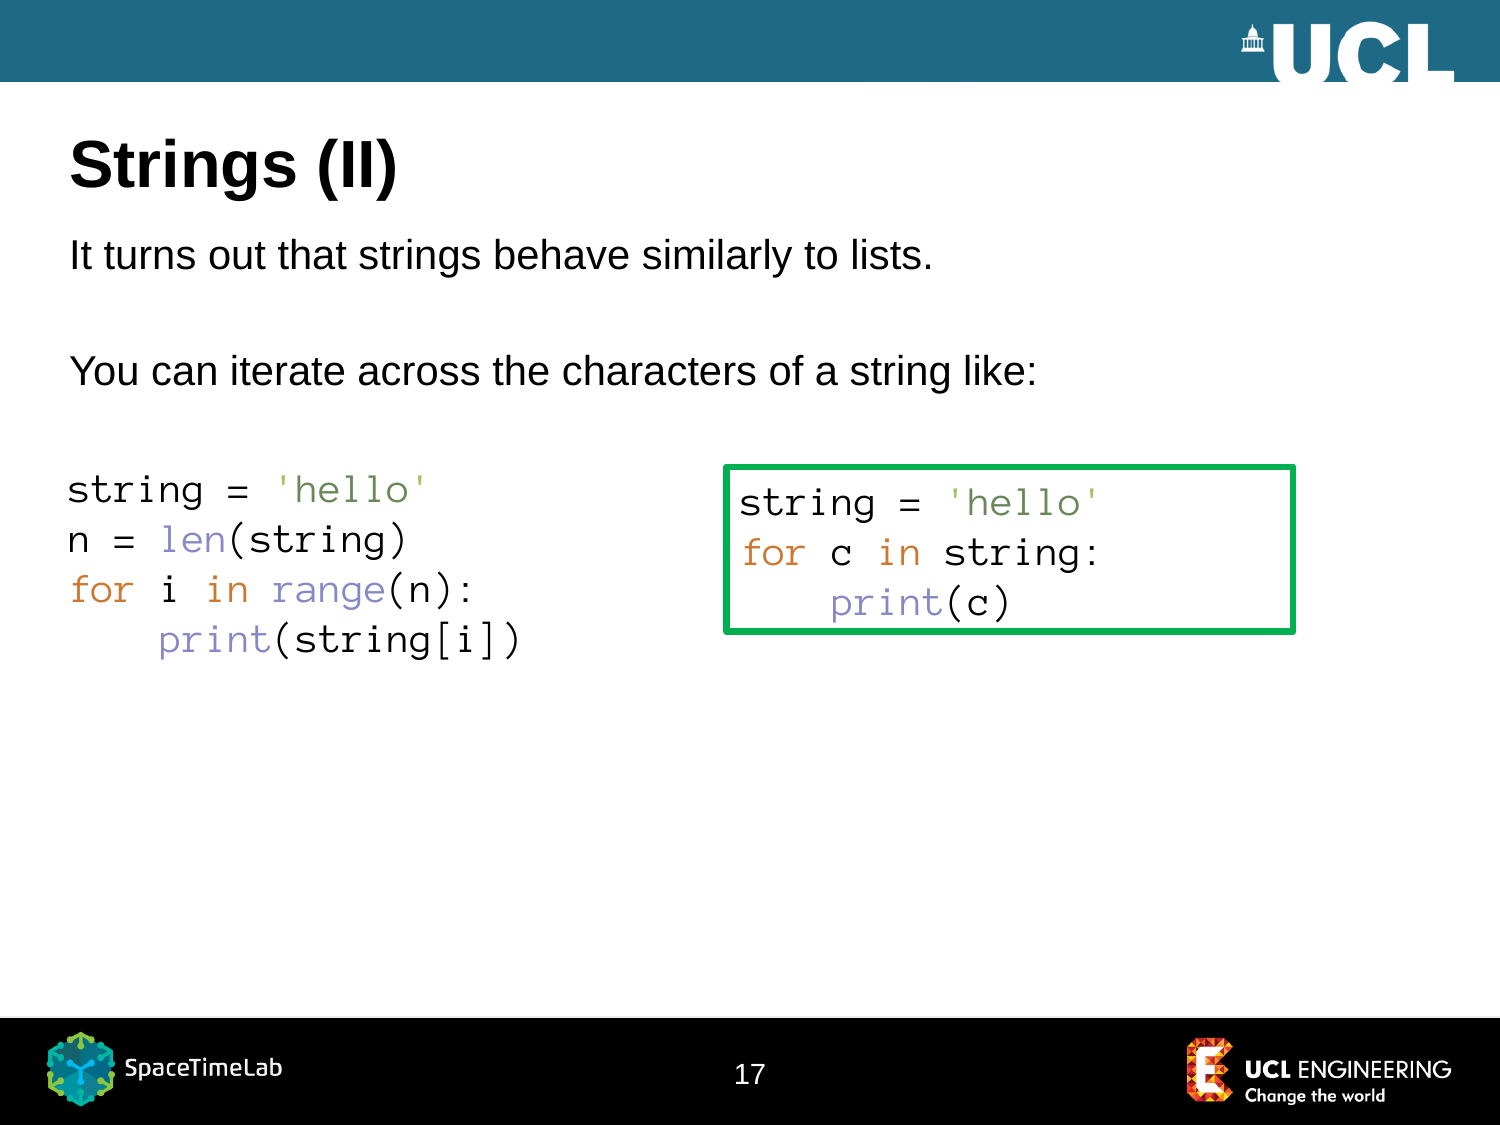

# Strings (II)
It turns out that strings behave similarly to lists.

You can iterate across the characters of a string like:

string = 'hello'
n = len(string)
for i in range(n):
    print(string[i])

string = 'hello'
for c in string:
    print(c)
18